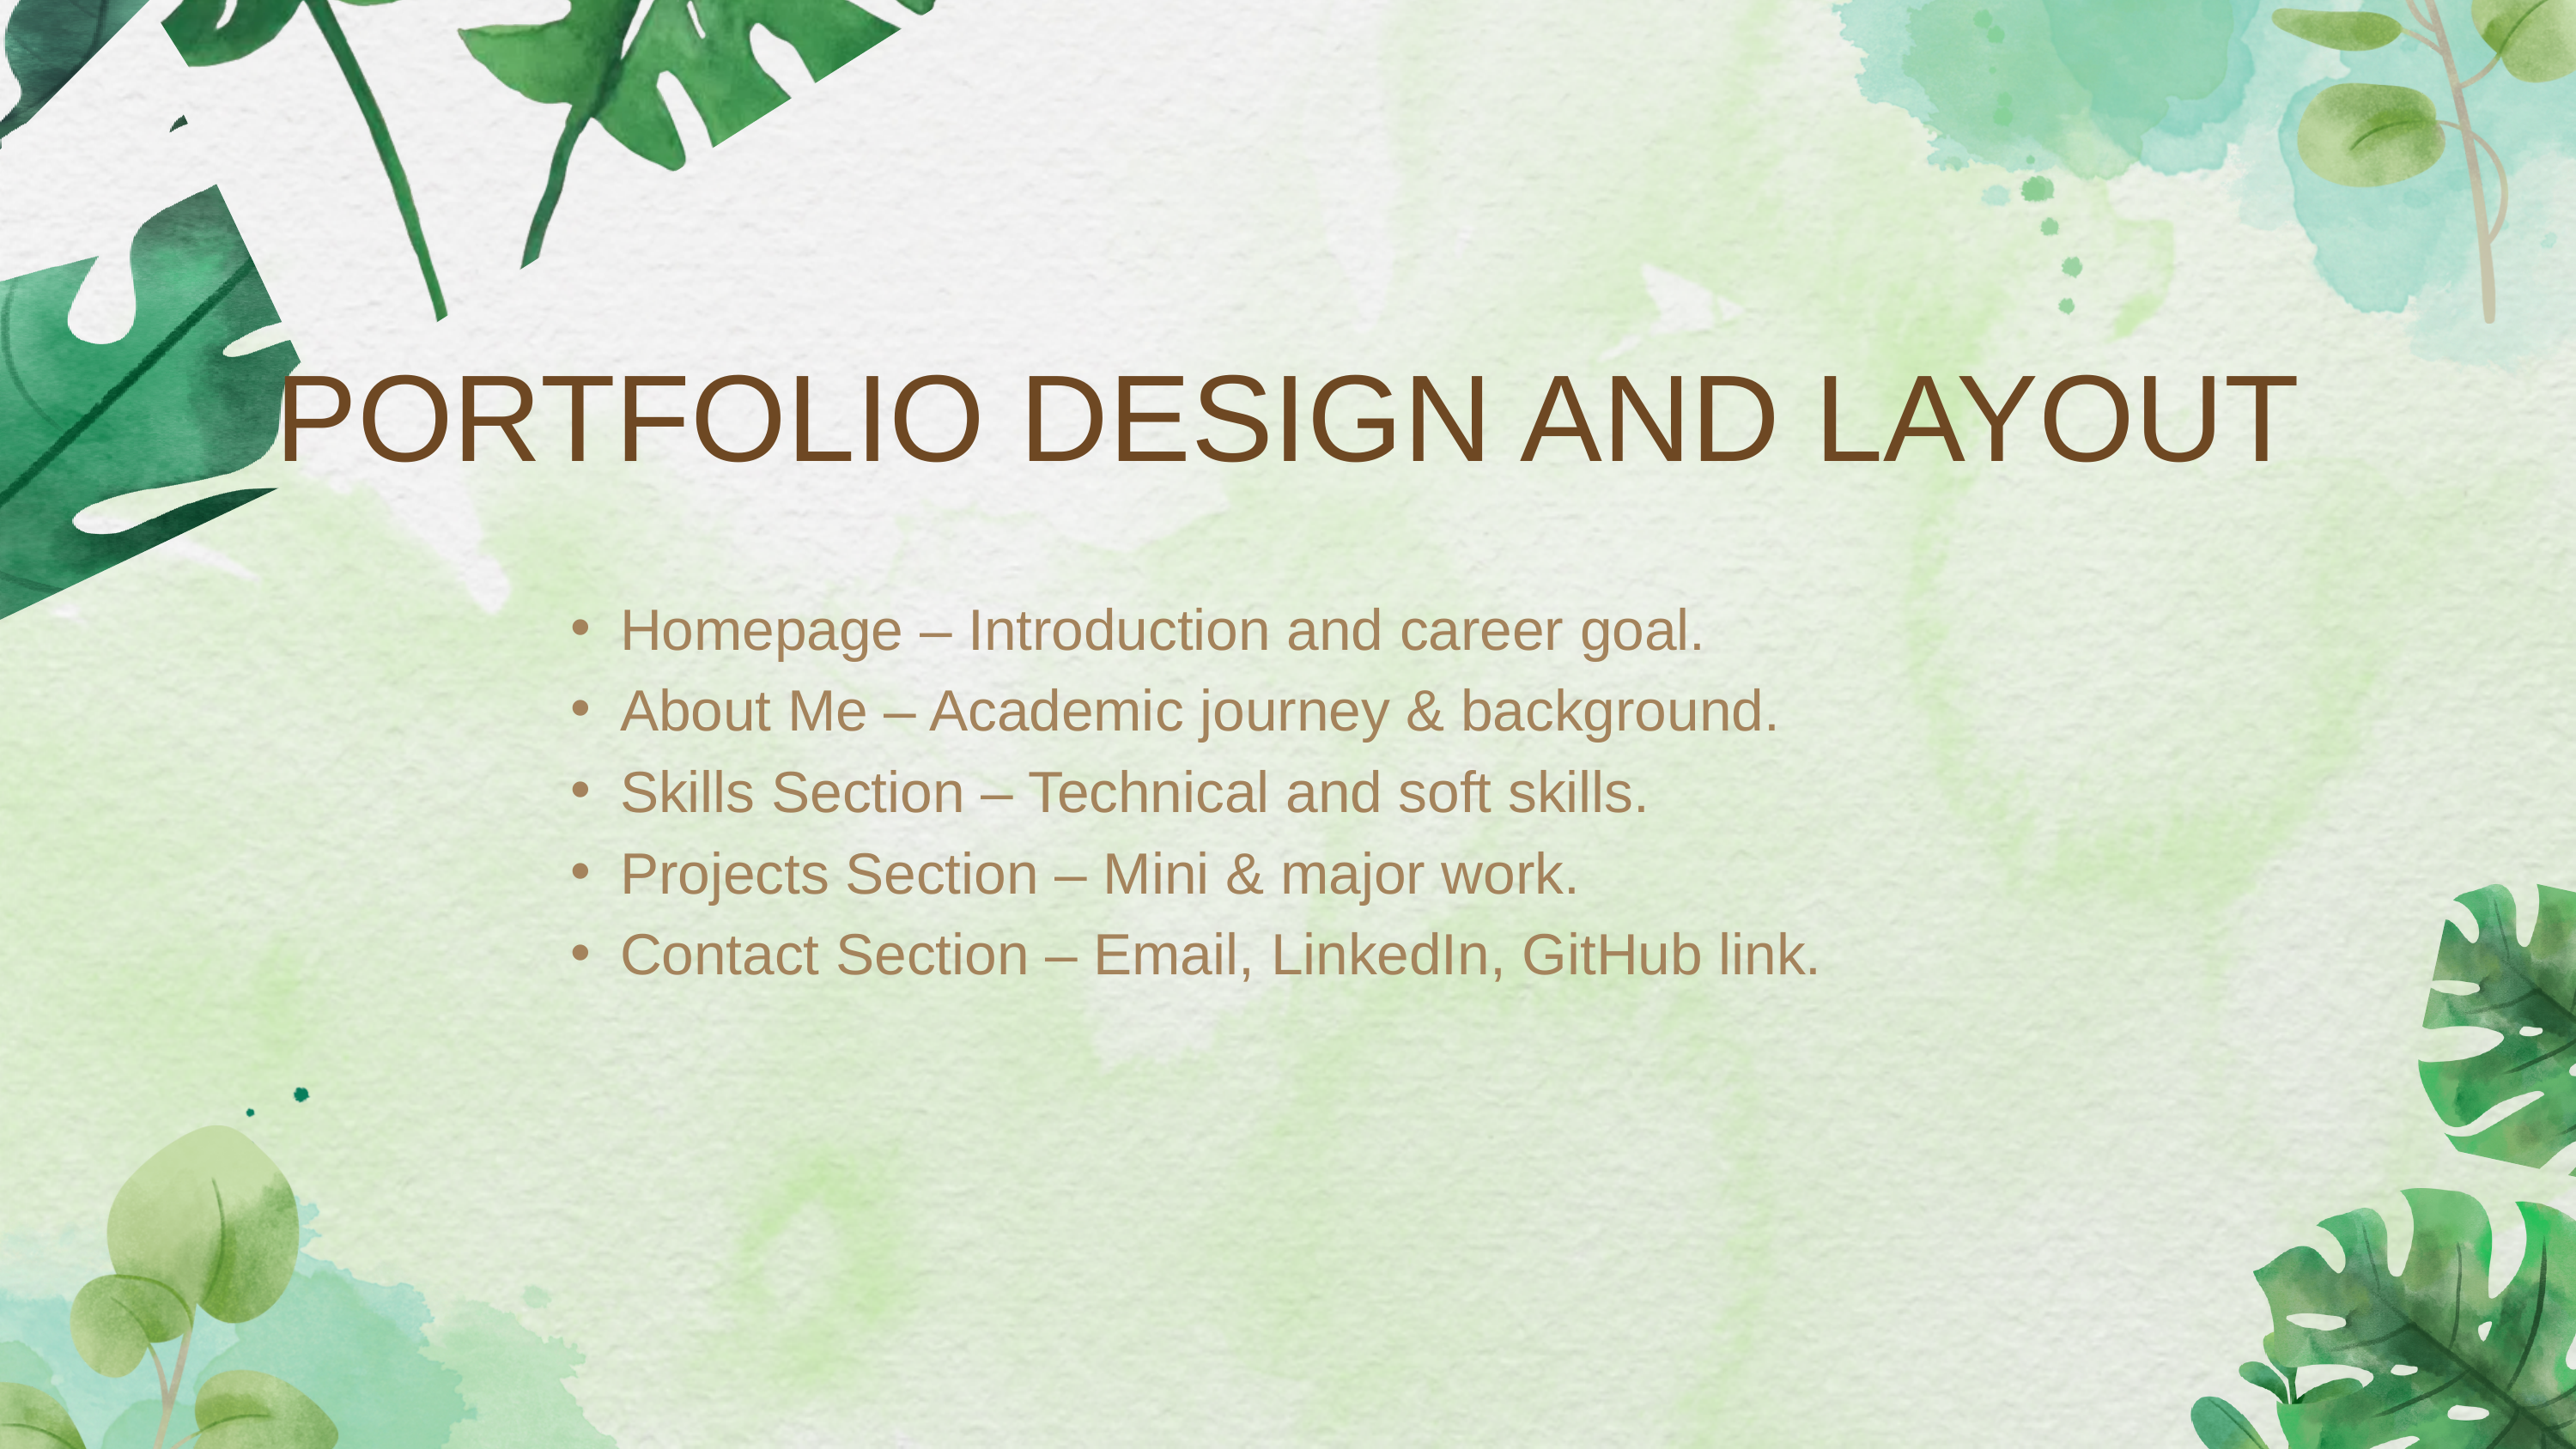

PORTFOLIO DESIGN AND LAYOUT
Homepage – Introduction and career goal.
About Me – Academic journey & background.
Skills Section – Technical and soft skills.
Projects Section – Mini & major work.
Contact Section – Email, LinkedIn, GitHub link.